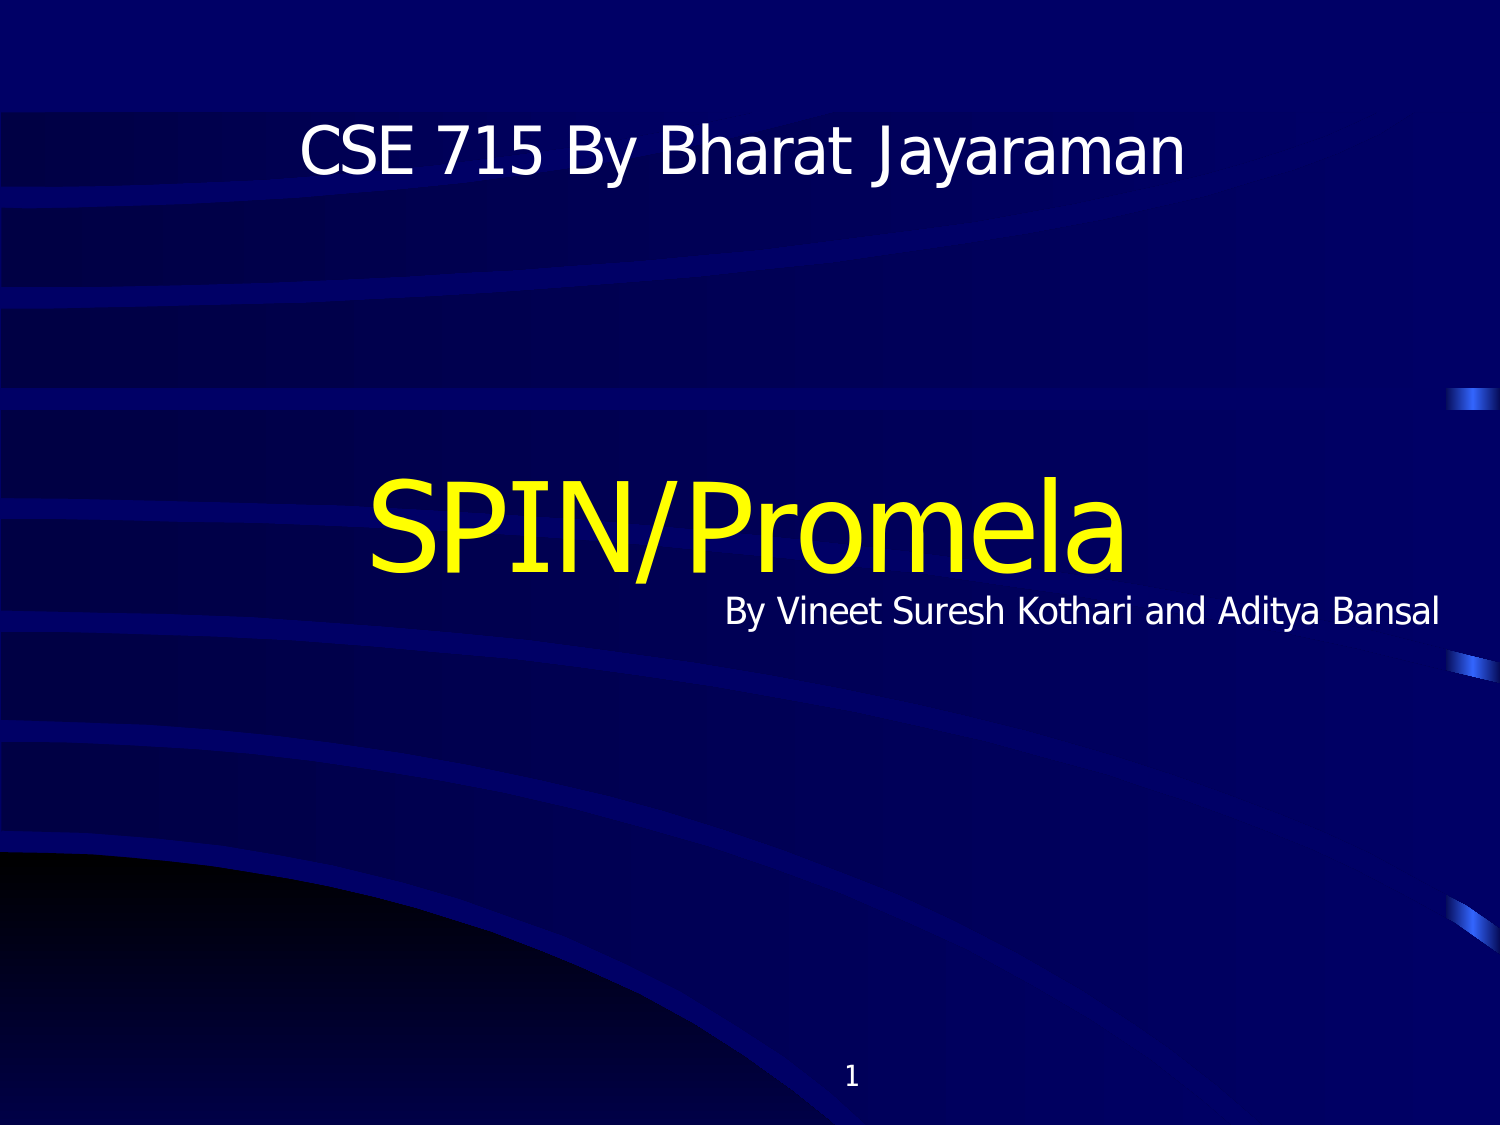

CSE 715 By Bharat Jayaraman

By Vineet Suresh Kothari and Aditya Bansal
# SPIN/Promela
1